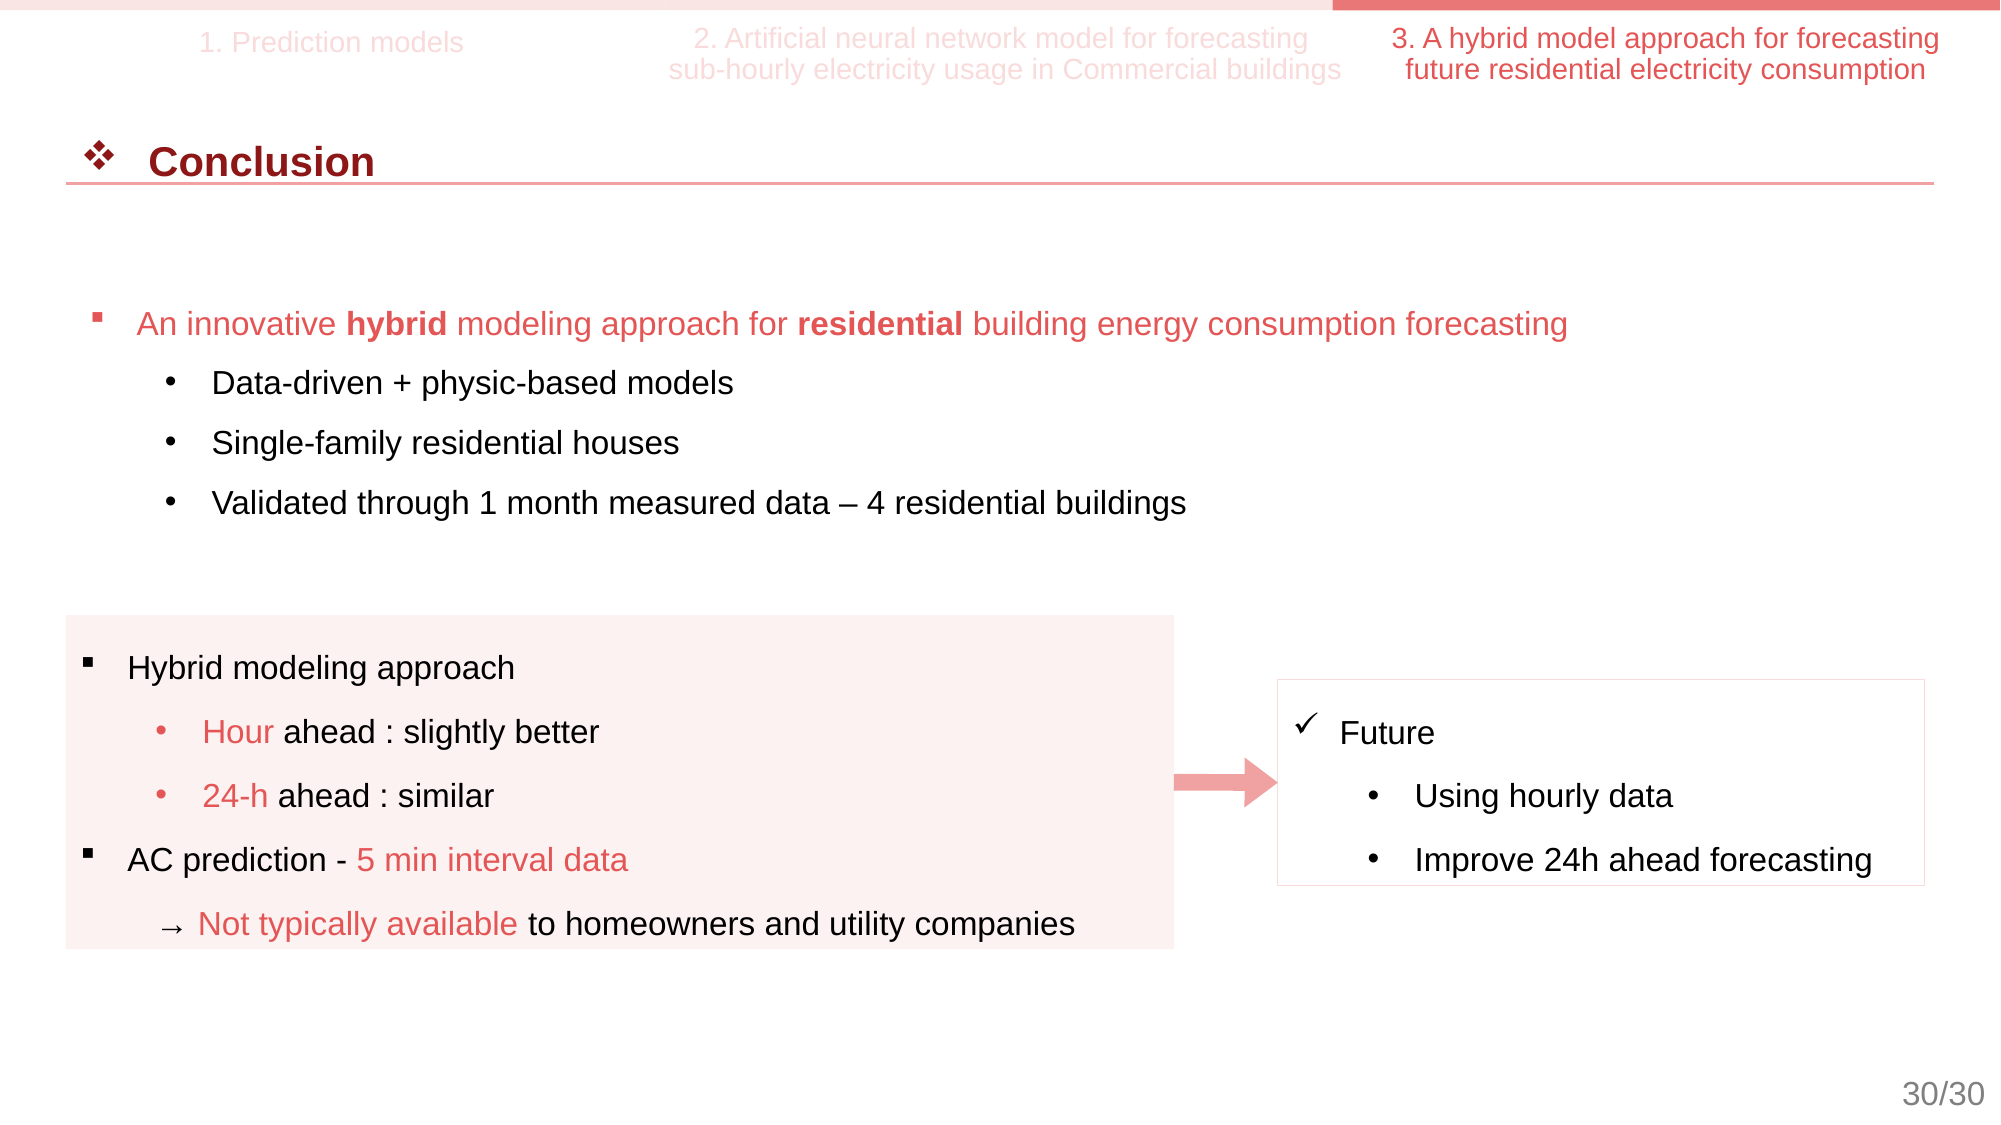

1. Prediction models
2. Artificial neural network model for forecasting
sub-hourly electricity usage in Commercial buildings
3. A hybrid model approach for forecasting future residential electricity consumption
 Conclusion
An innovative hybrid modeling approach for residential building energy consumption forecasting
Data-driven + physic-based models
Single-family residential houses
Validated through 1 month measured data – 4 residential buildings
Hybrid modeling approach
Hour ahead : slightly better
24-h ahead : similar
AC prediction - 5 min interval data
→ Not typically available to homeowners and utility companies
Future
Using hourly data
Improve 24h ahead forecasting